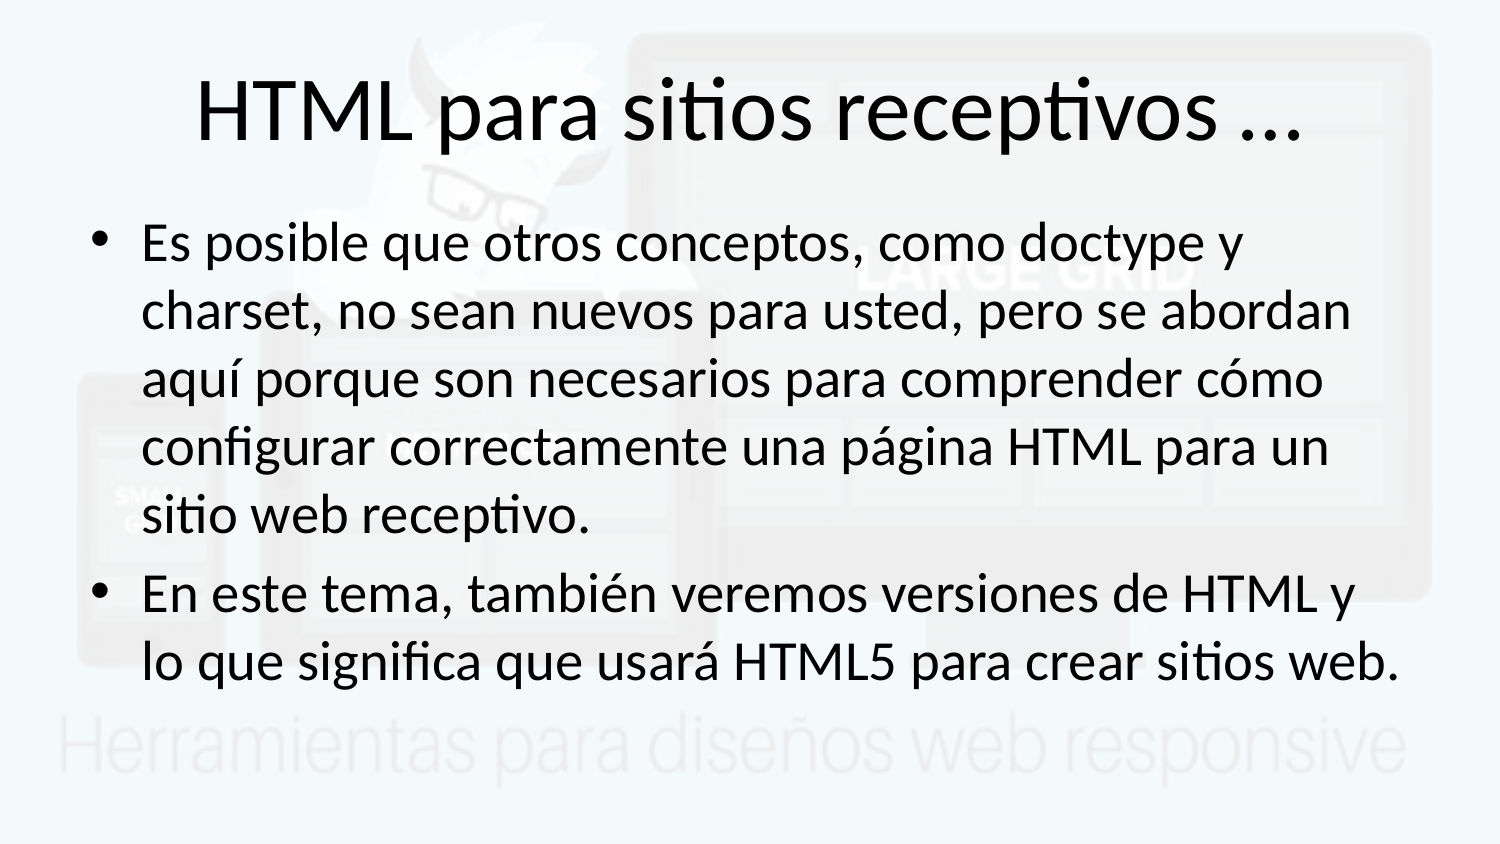

# HTML para sitios receptivos …
Es posible que otros conceptos, como doctype y charset, no sean nuevos para usted, pero se abordan aquí porque son necesarios para comprender cómo configurar correctamente una página HTML para un sitio web receptivo.
En este tema, también veremos versiones de HTML y lo que significa que usará HTML5 para crear sitios web.